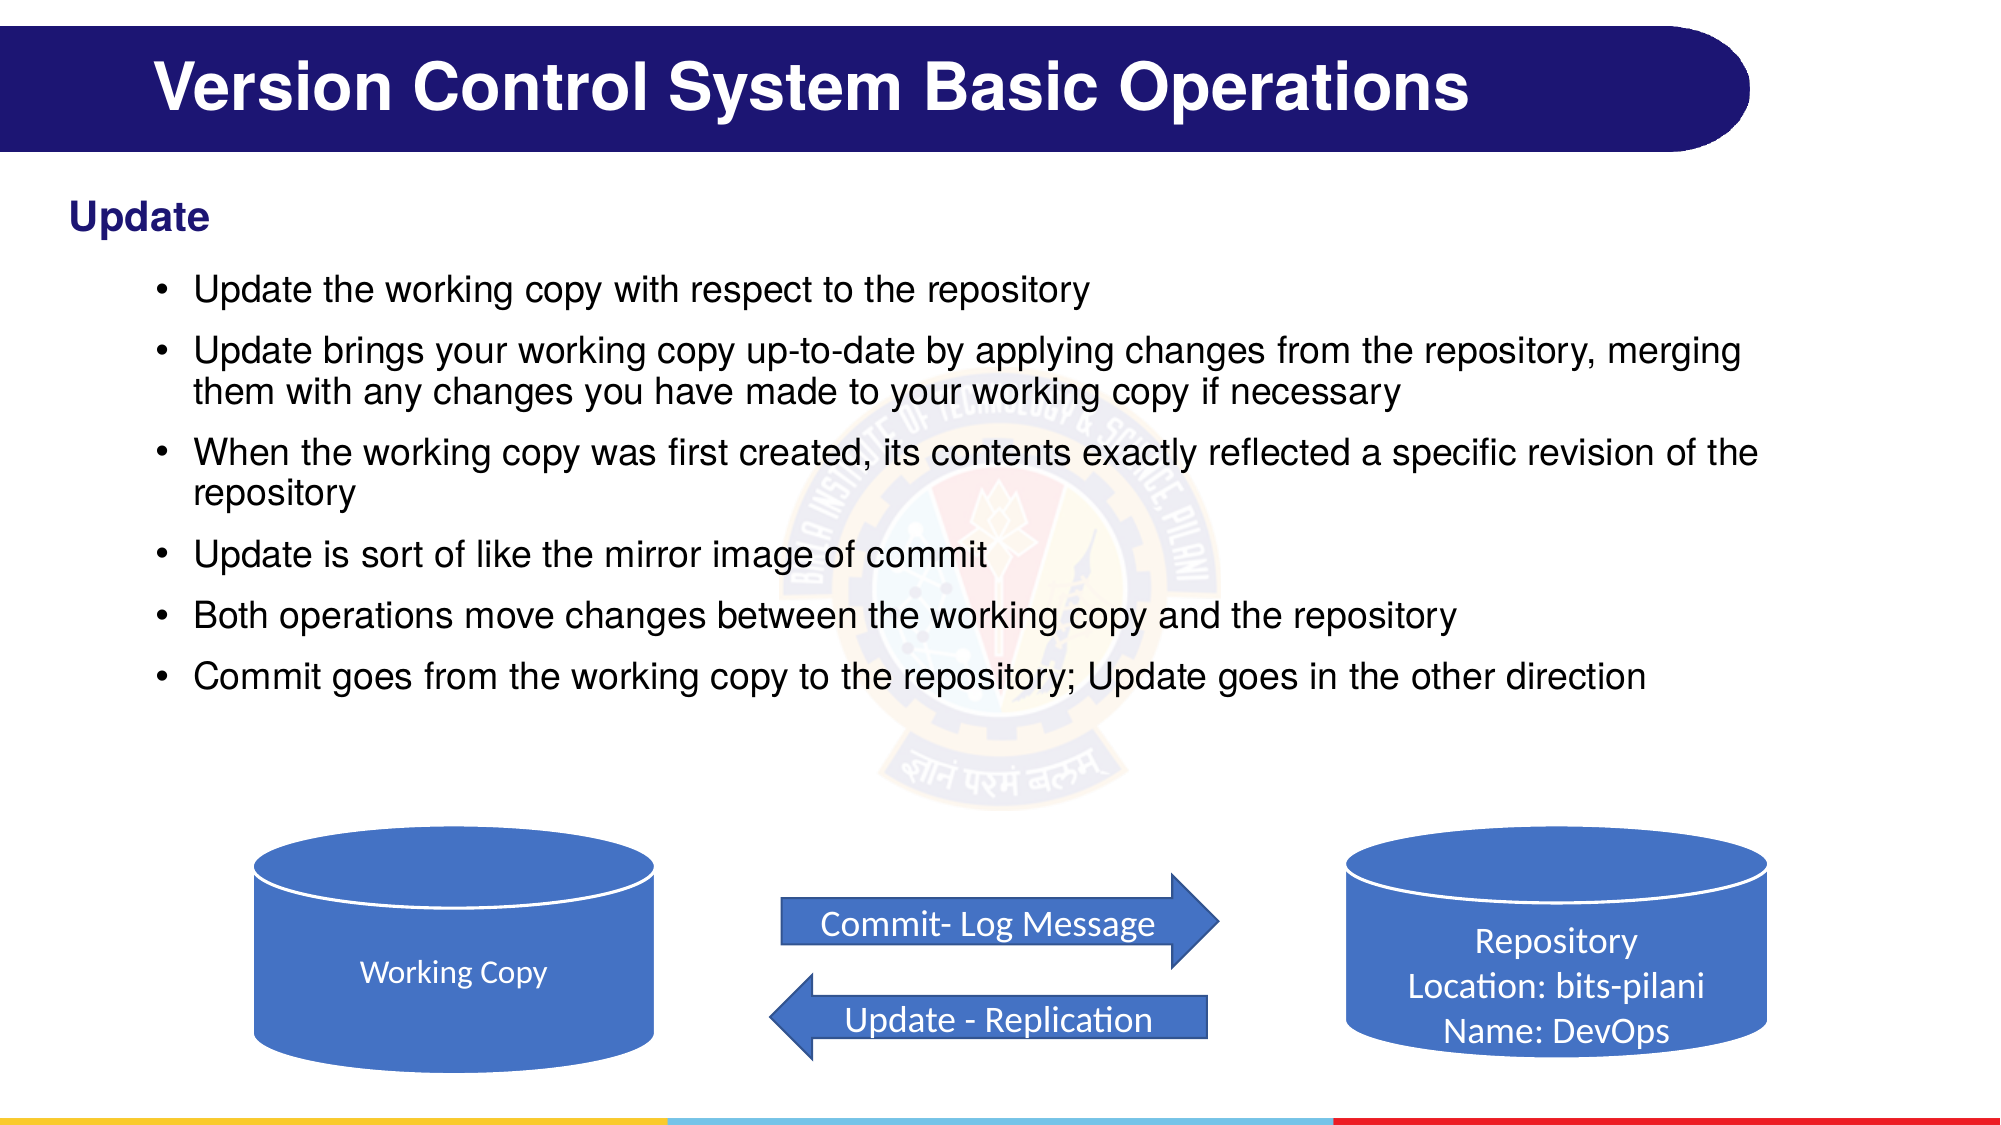

# Version Control System Basic Operations
Update
Update the working copy with respect to the repository
Update brings your working copy up-to-date by applying changes from the repository, merging them with any changes you have made to your working copy if necessary
When the working copy was first created, its contents exactly reflected a specific revision of the repository
Update is sort of like the mirror image of commit
Both operations move changes between the working copy and the repository
Commit goes from the working copy to the repository; Update goes in the other direction

Working Copy

Repository
Location: bits-pilani
Name: DevOps
Commit- Log Message
Update - Replication